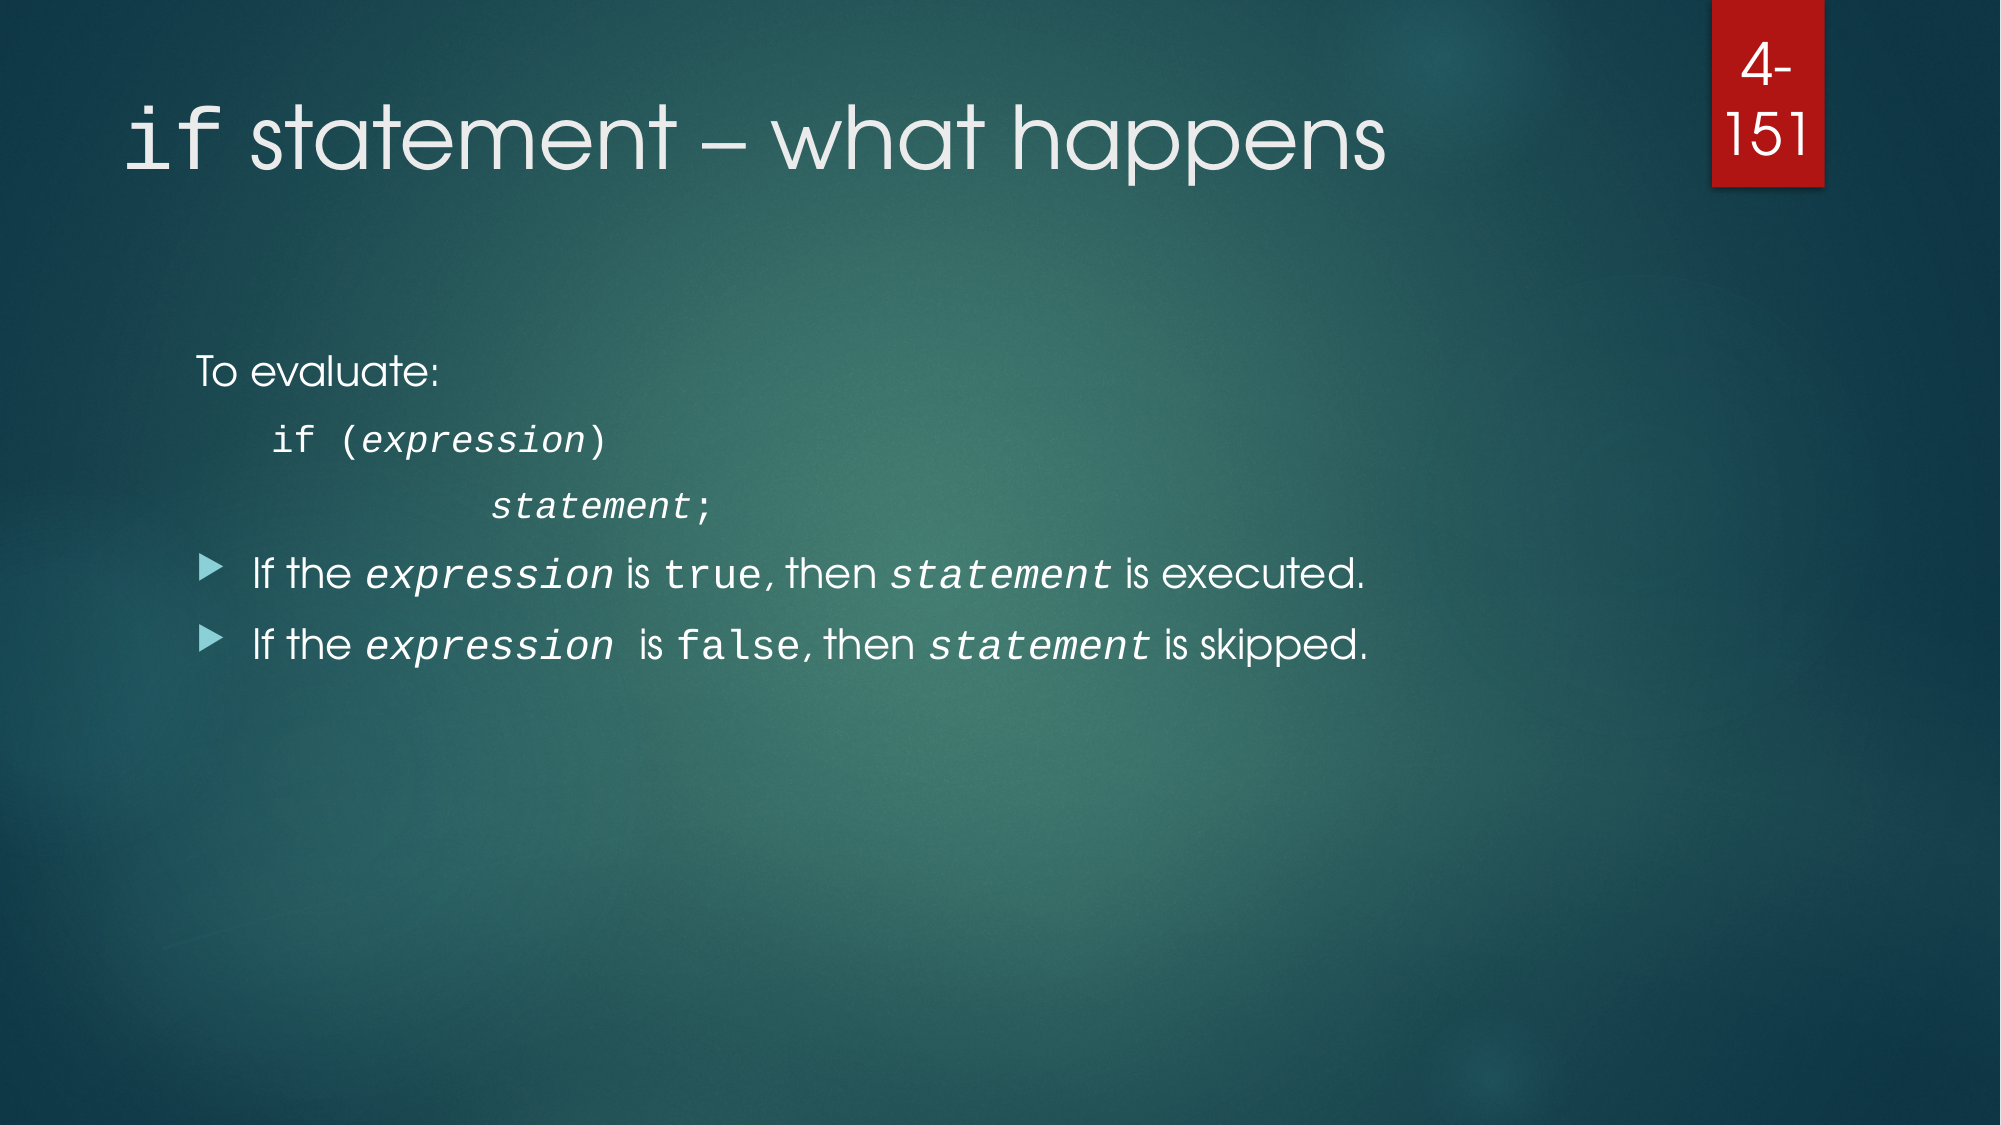

# if statement – what happens
4-151
To evaluate:
if (expression)
		 statement;
If the expression is true, then statement is executed.
If the expression is false, then statement is skipped.